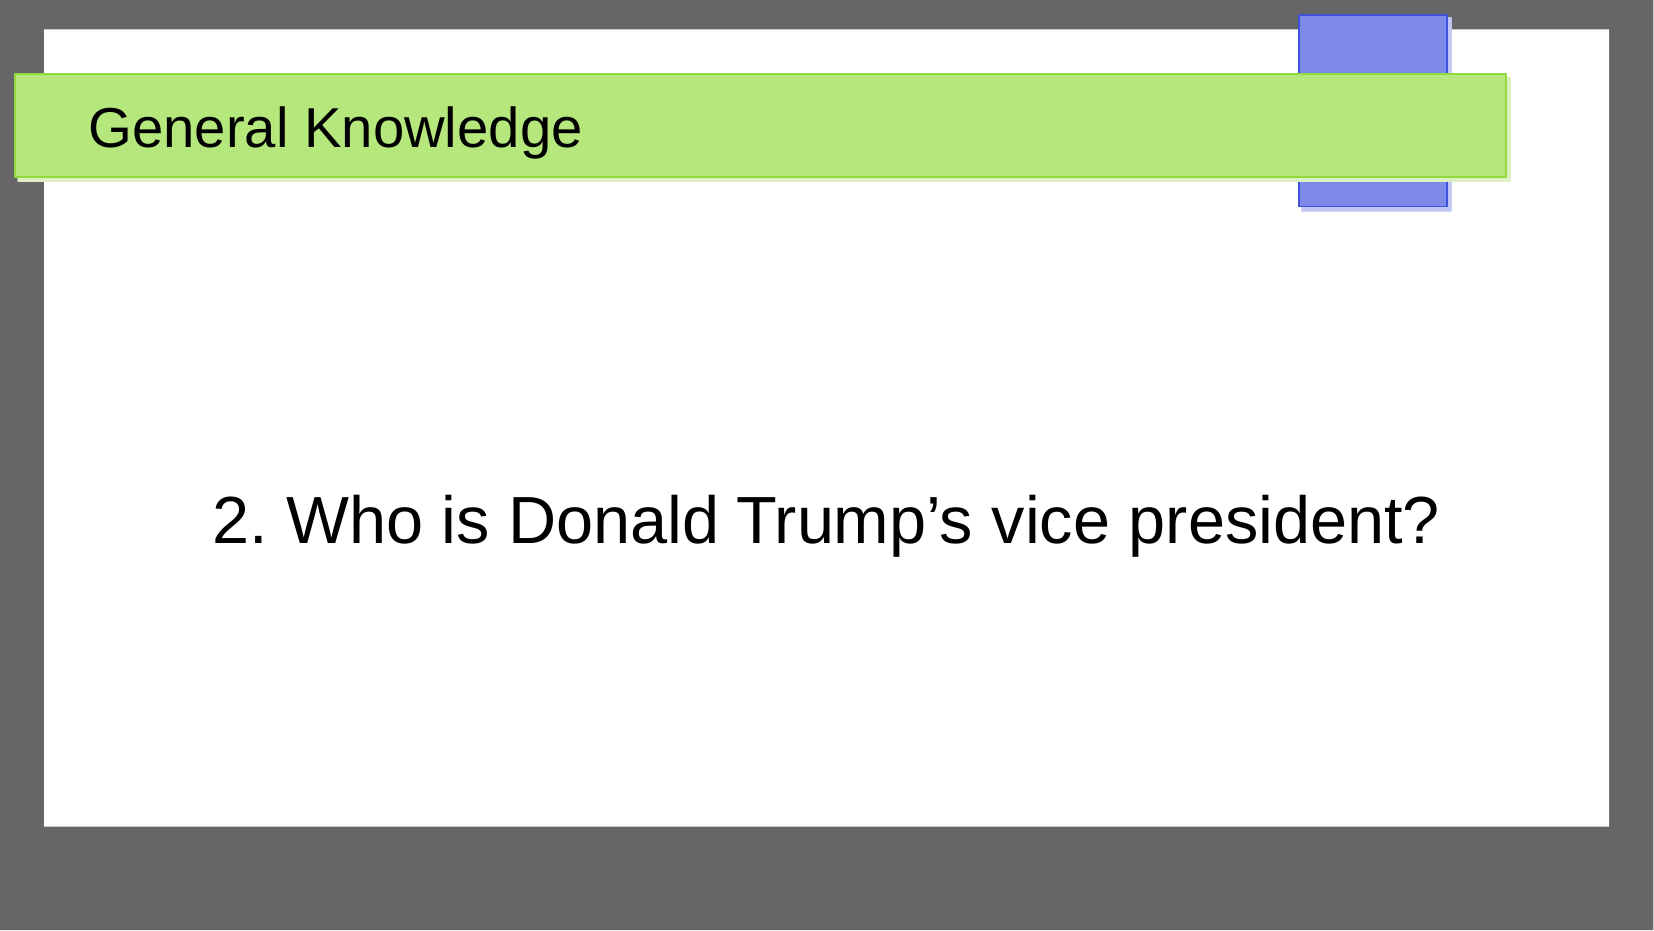

General Knowledge
2. Who is Donald Trump’s vice president?